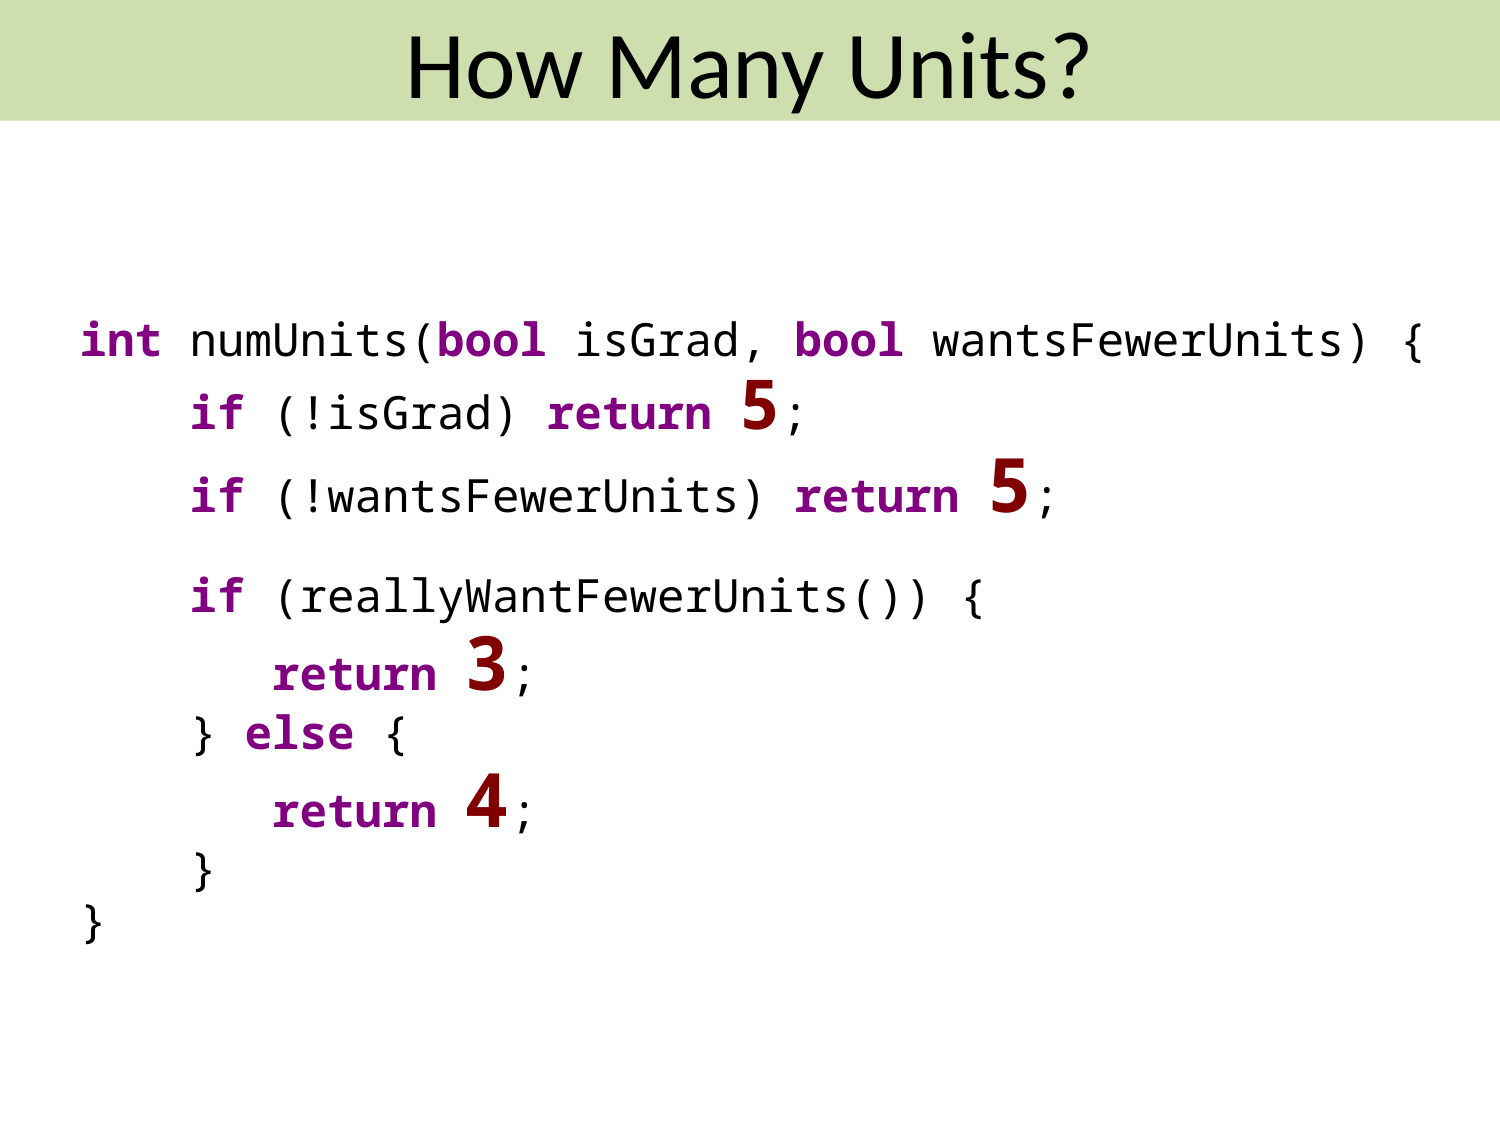

How Many Units?
int numUnits(bool isGrad, bool wantsFewerUnits) {
    if (!isGrad) return 5;
    if (!wantsFewerUnits) return 5;

    if (reallyWantFewerUnits()) {
       return 3;
    } else {
       return 4;
    }
}